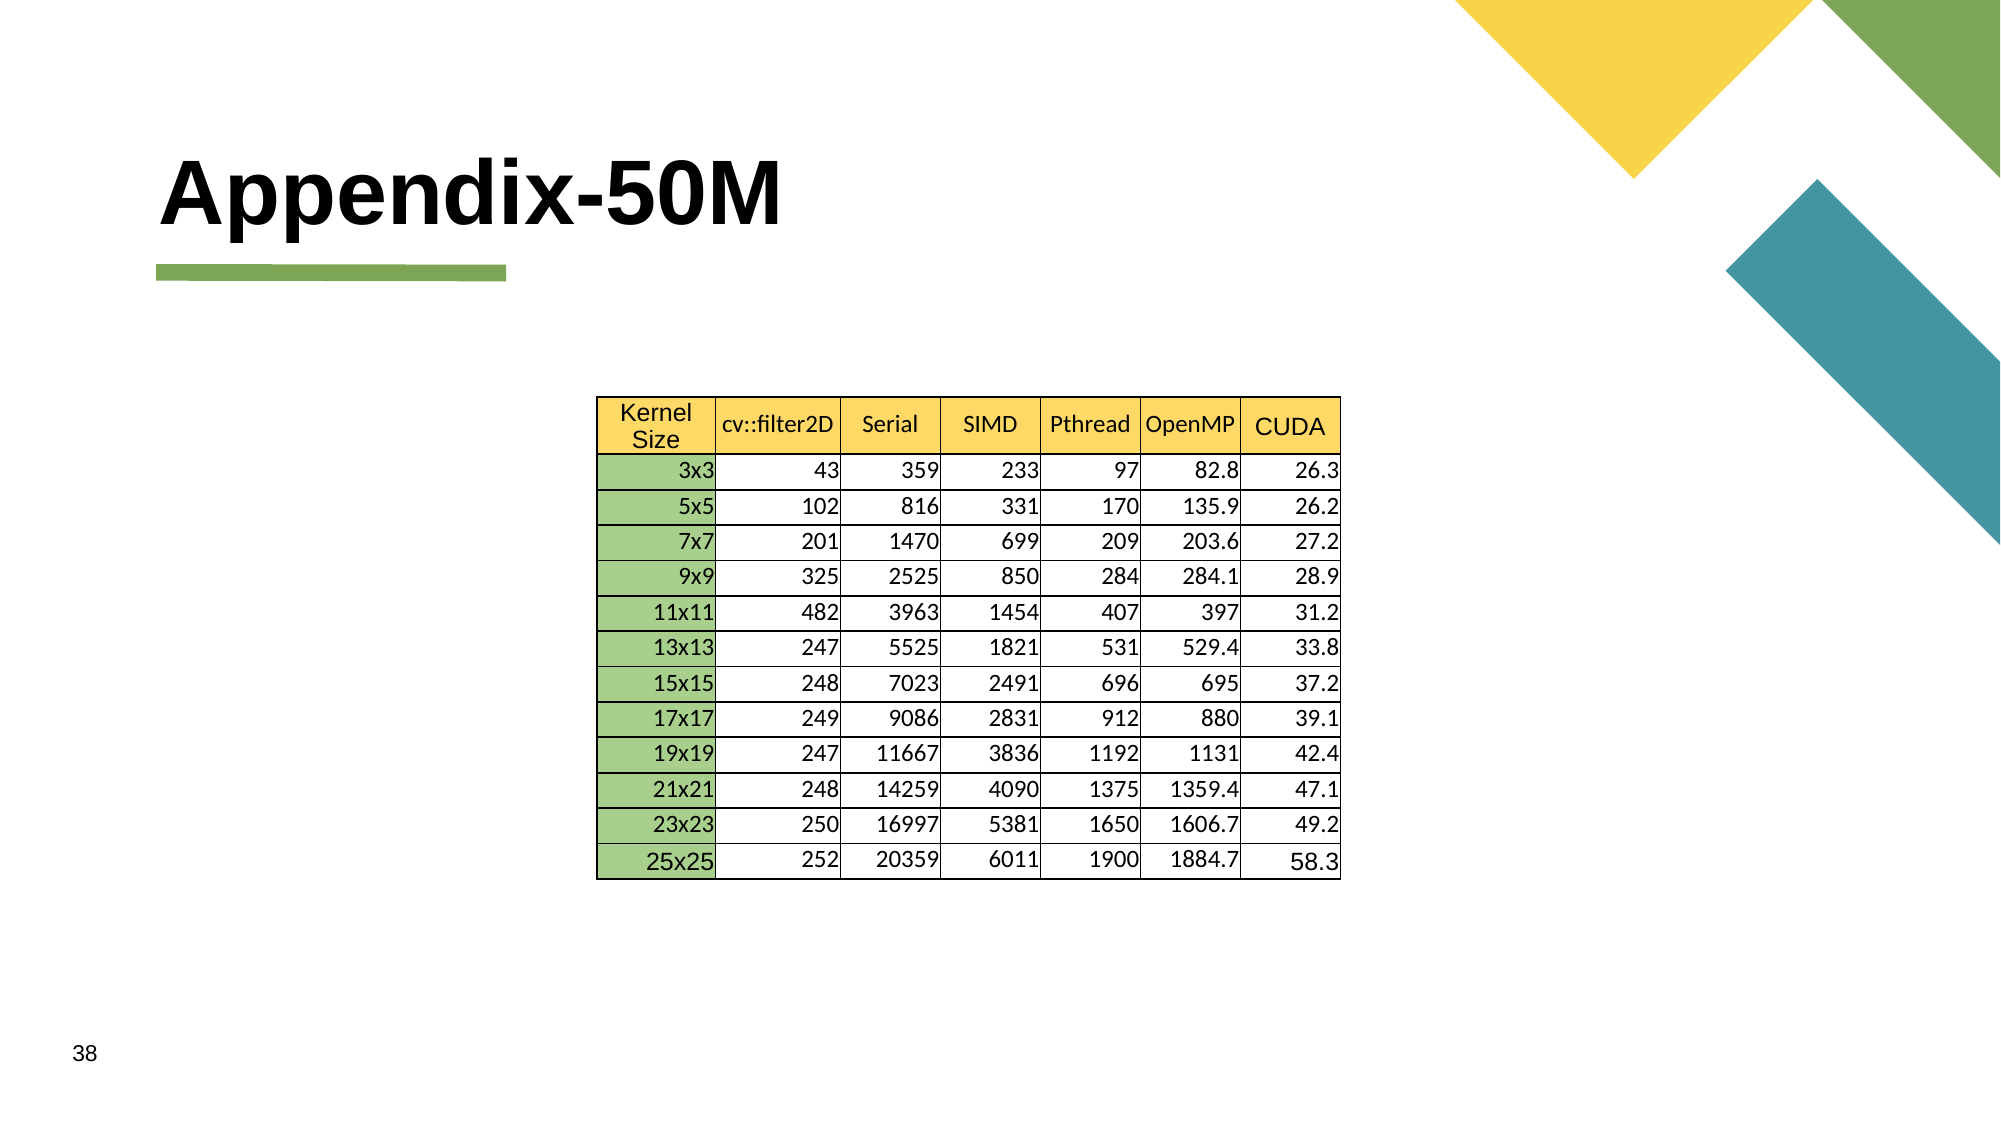

# Appendix-50M
| Kernel Size | cv::filter2D | Serial | SIMD | Pthread | OpenMP | CUDA |
| --- | --- | --- | --- | --- | --- | --- |
| 3x3 | 43 | 359 | 233 | 97 | 82.8 | 26.3 |
| 5x5 | 102 | 816 | 331 | 170 | 135.9 | 26.2 |
| 7x7 | 201 | 1470 | 699 | 209 | 203.6 | 27.2 |
| 9x9 | 325 | 2525 | 850 | 284 | 284.1 | 28.9 |
| 11x11 | 482 | 3963 | 1454 | 407 | 397 | 31.2 |
| 13x13 | 247 | 5525 | 1821 | 531 | 529.4 | 33.8 |
| 15x15 | 248 | 7023 | 2491 | 696 | 695 | 37.2 |
| 17x17 | 249 | 9086 | 2831 | 912 | 880 | 39.1 |
| 19x19 | 247 | 11667 | 3836 | 1192 | 1131 | 42.4 |
| 21x21 | 248 | 14259 | 4090 | 1375 | 1359.4 | 47.1 |
| 23x23 | 250 | 16997 | 5381 | 1650 | 1606.7 | 49.2 |
| 25x25 | 252 | 20359 | 6011 | 1900 | 1884.7 | 58.3 |
38